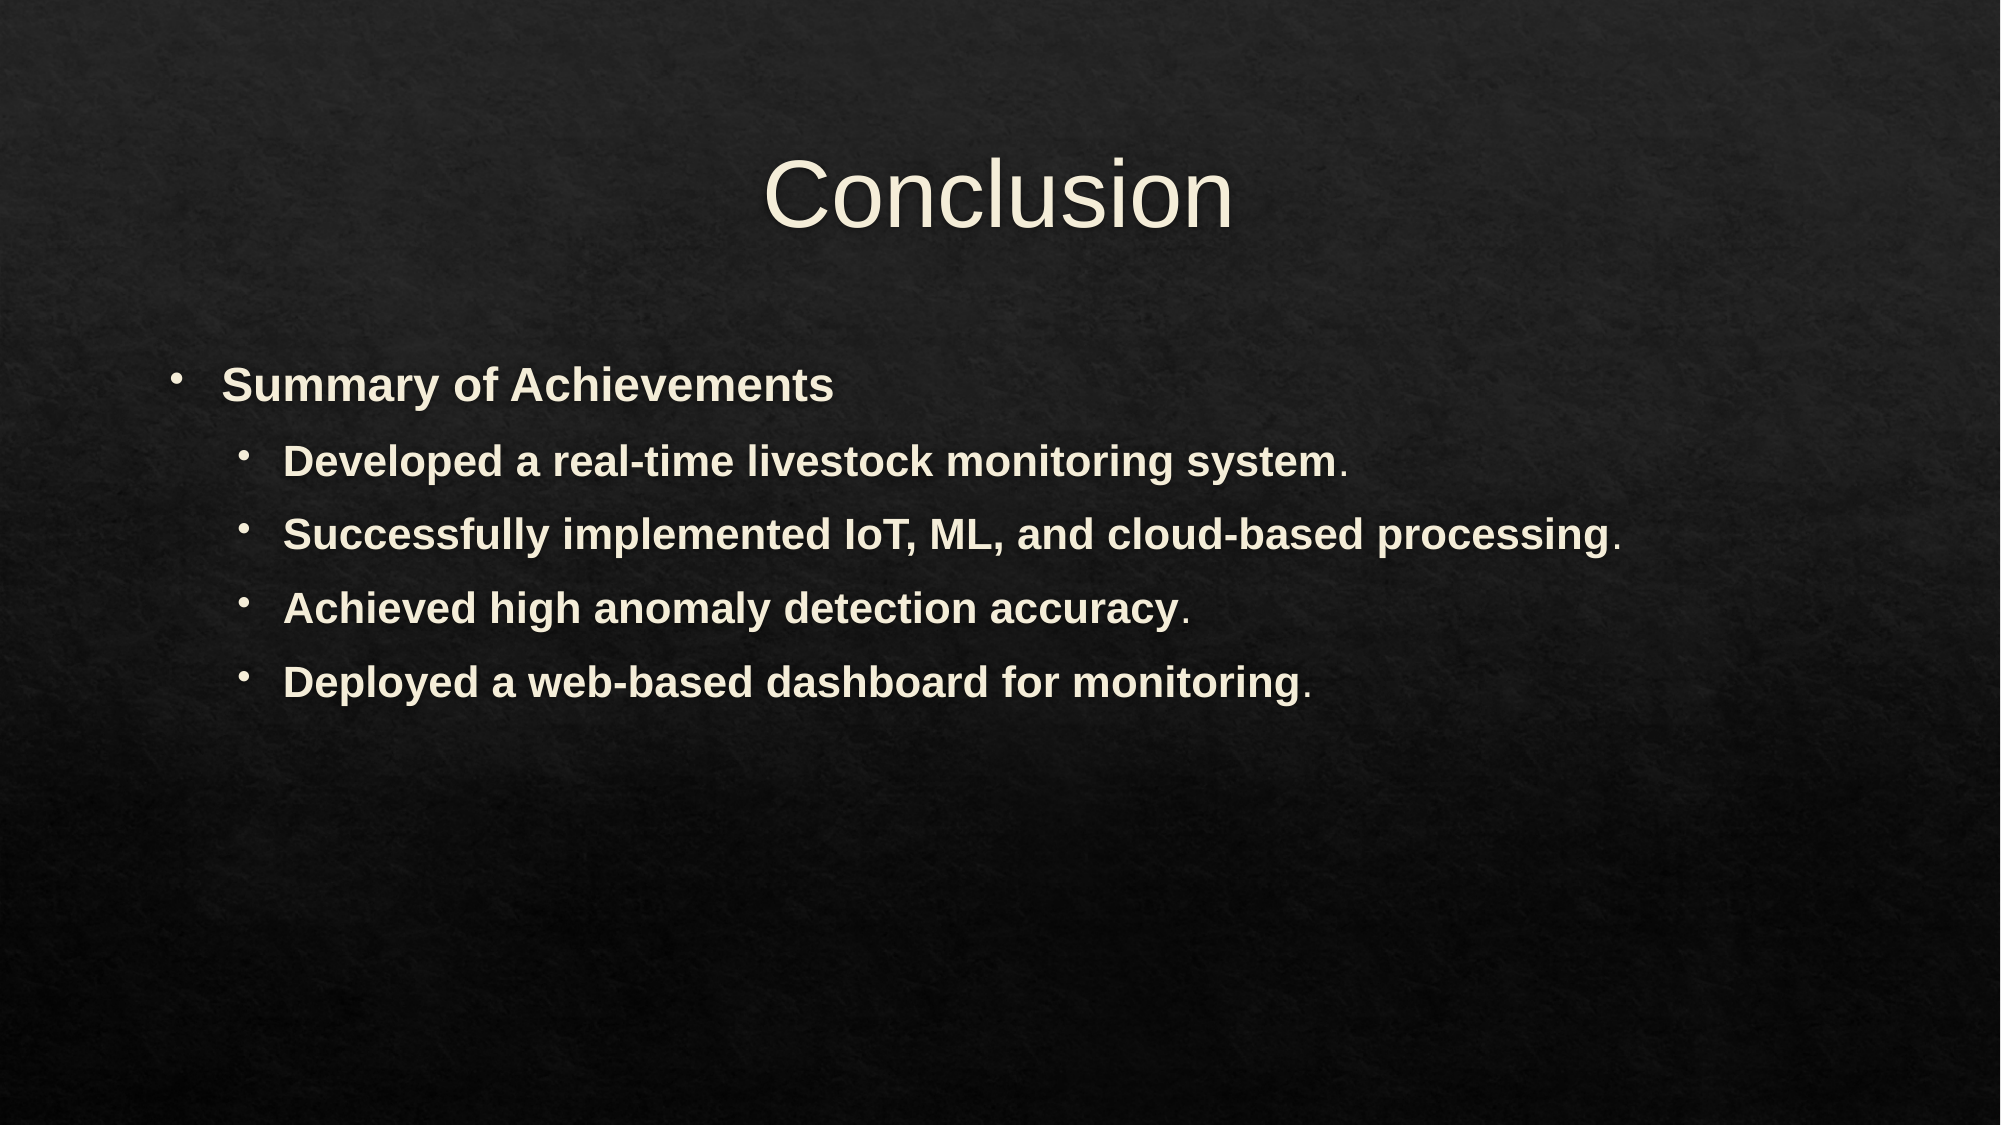

# Conclusion
Summary of Achievements
Developed a real-time livestock monitoring system.
Successfully implemented IoT, ML, and cloud-based processing.
Achieved high anomaly detection accuracy.
Deployed a web-based dashboard for monitoring.